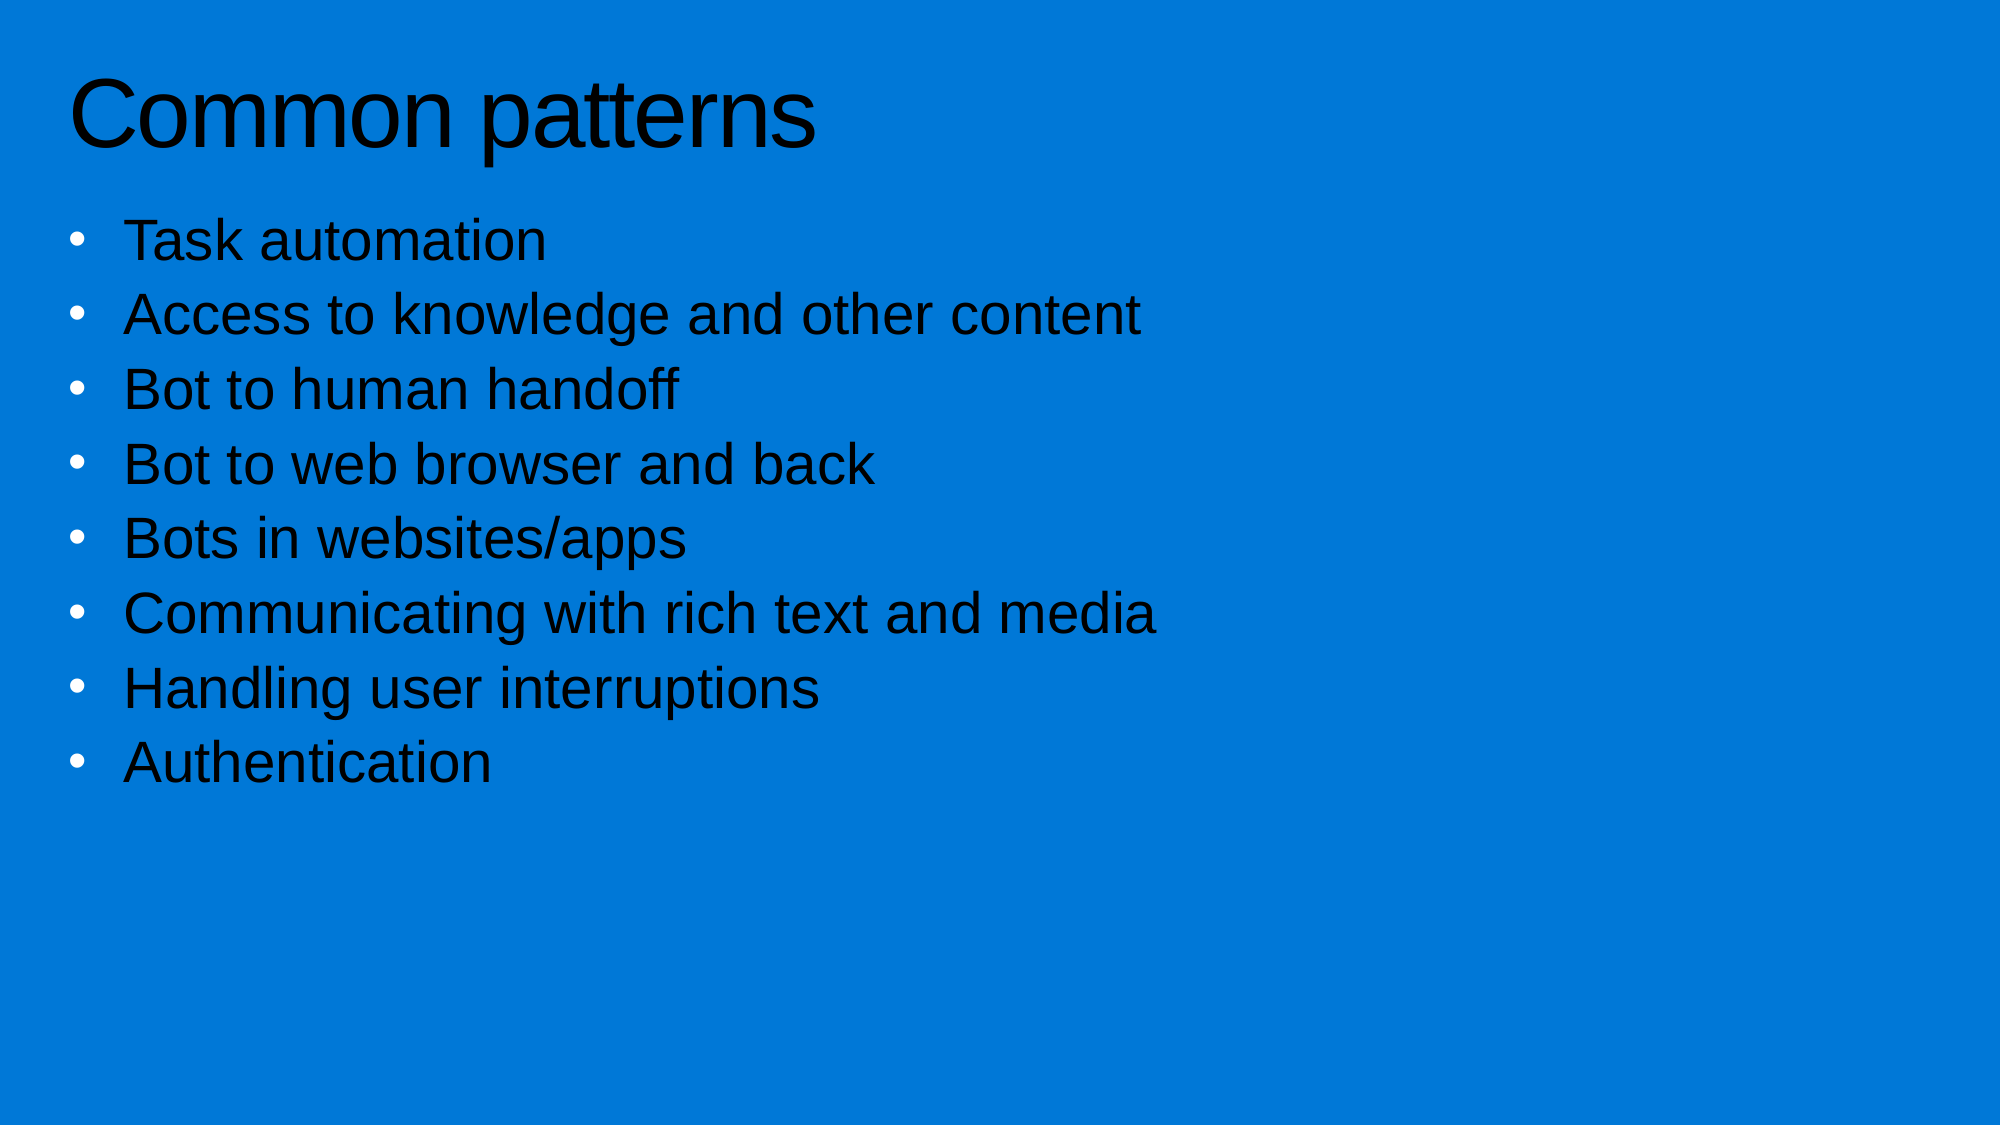

# Common patterns
Task automation
Access to knowledge and other content
Bot to human handoff
Bot to web browser and back
Bots in websites/apps
Communicating with rich text and media
Handling user interruptions
Authentication